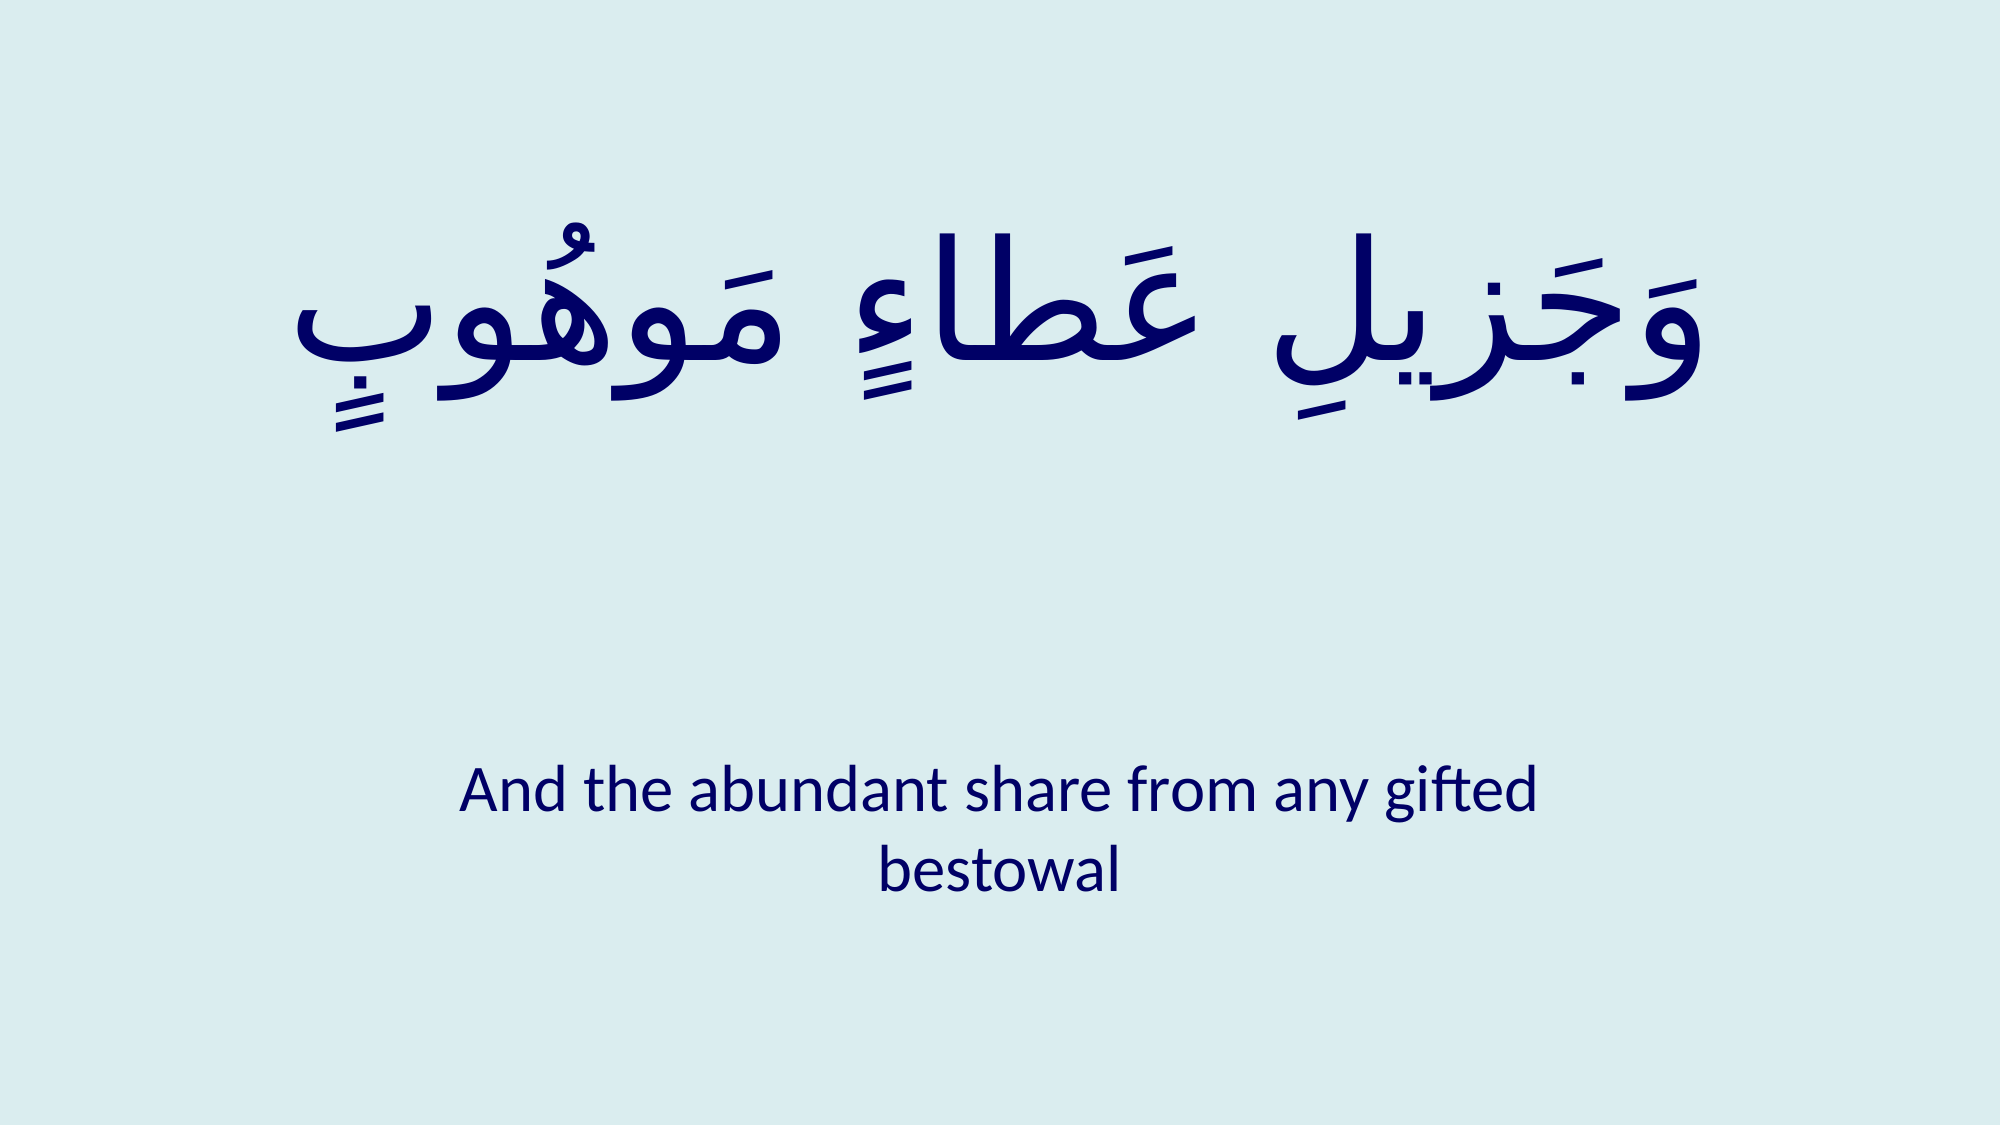

# وَجَزيلِ عَطاءٍ مَوهُوبٍ
And the abundant share from any gifted bestowal